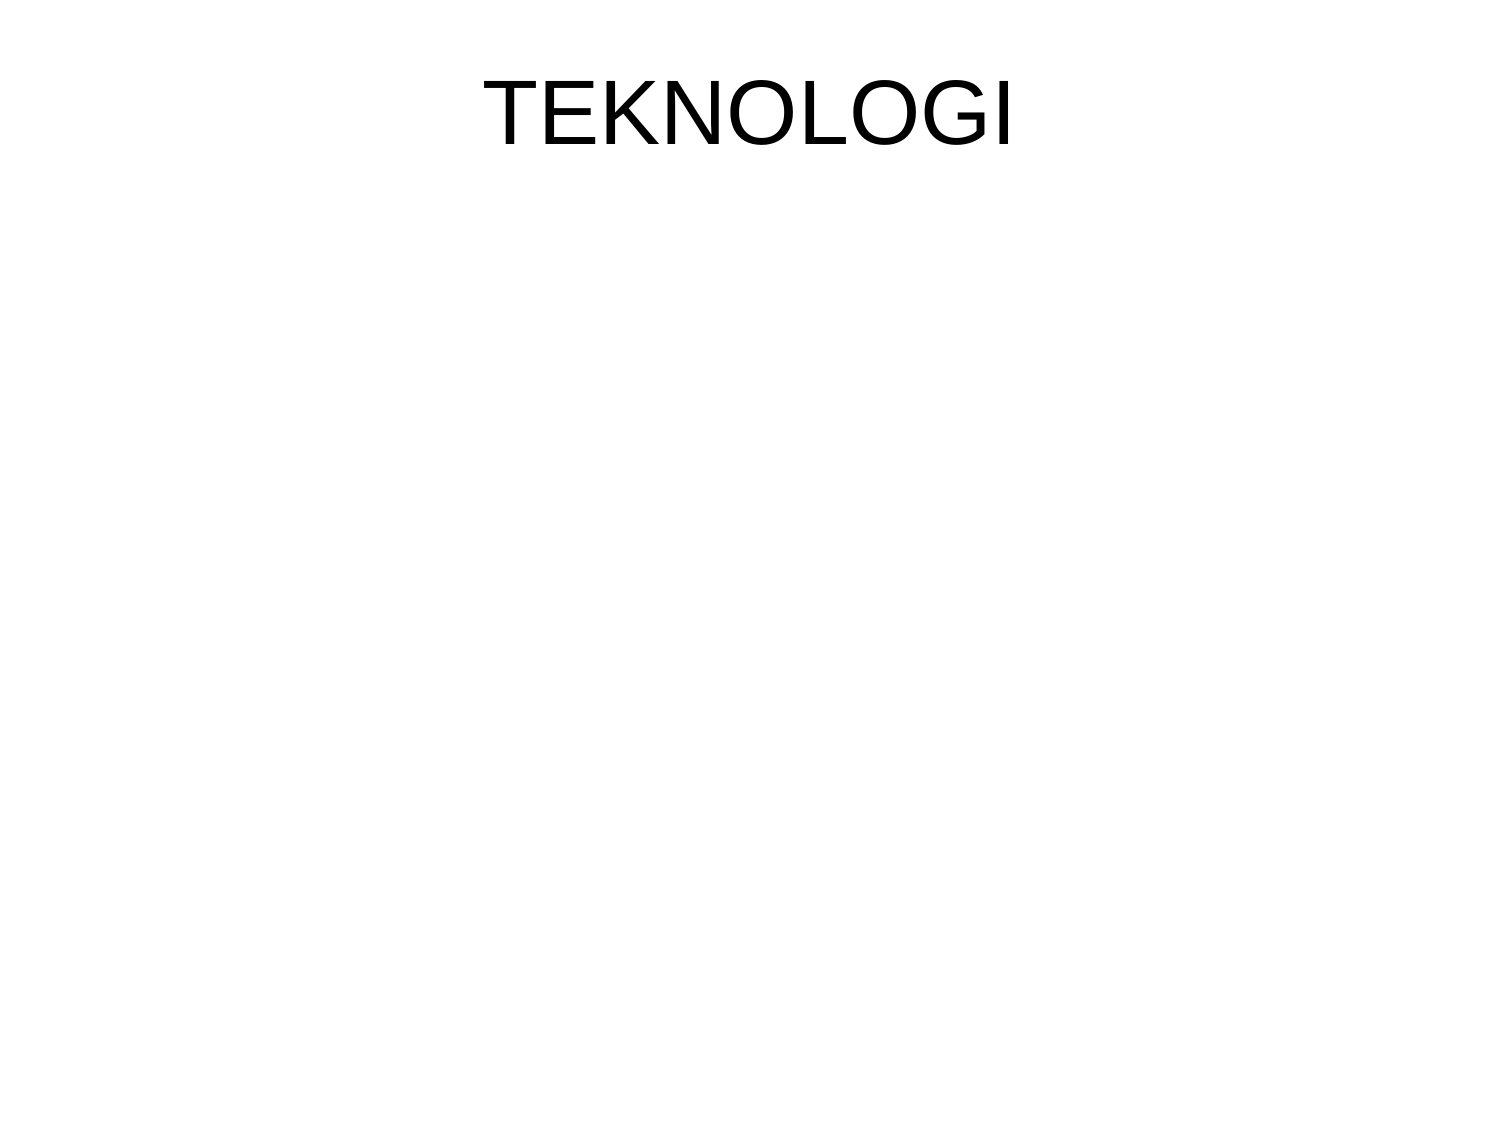

# TEKNOLOGI
Adalah
ilmu yang berkaitan dengan seni atau sains dengan pengaplikasian pengetahuan saintifik ke praktis
aplikasi praktis dari sains dalam industri atau bisnis

12